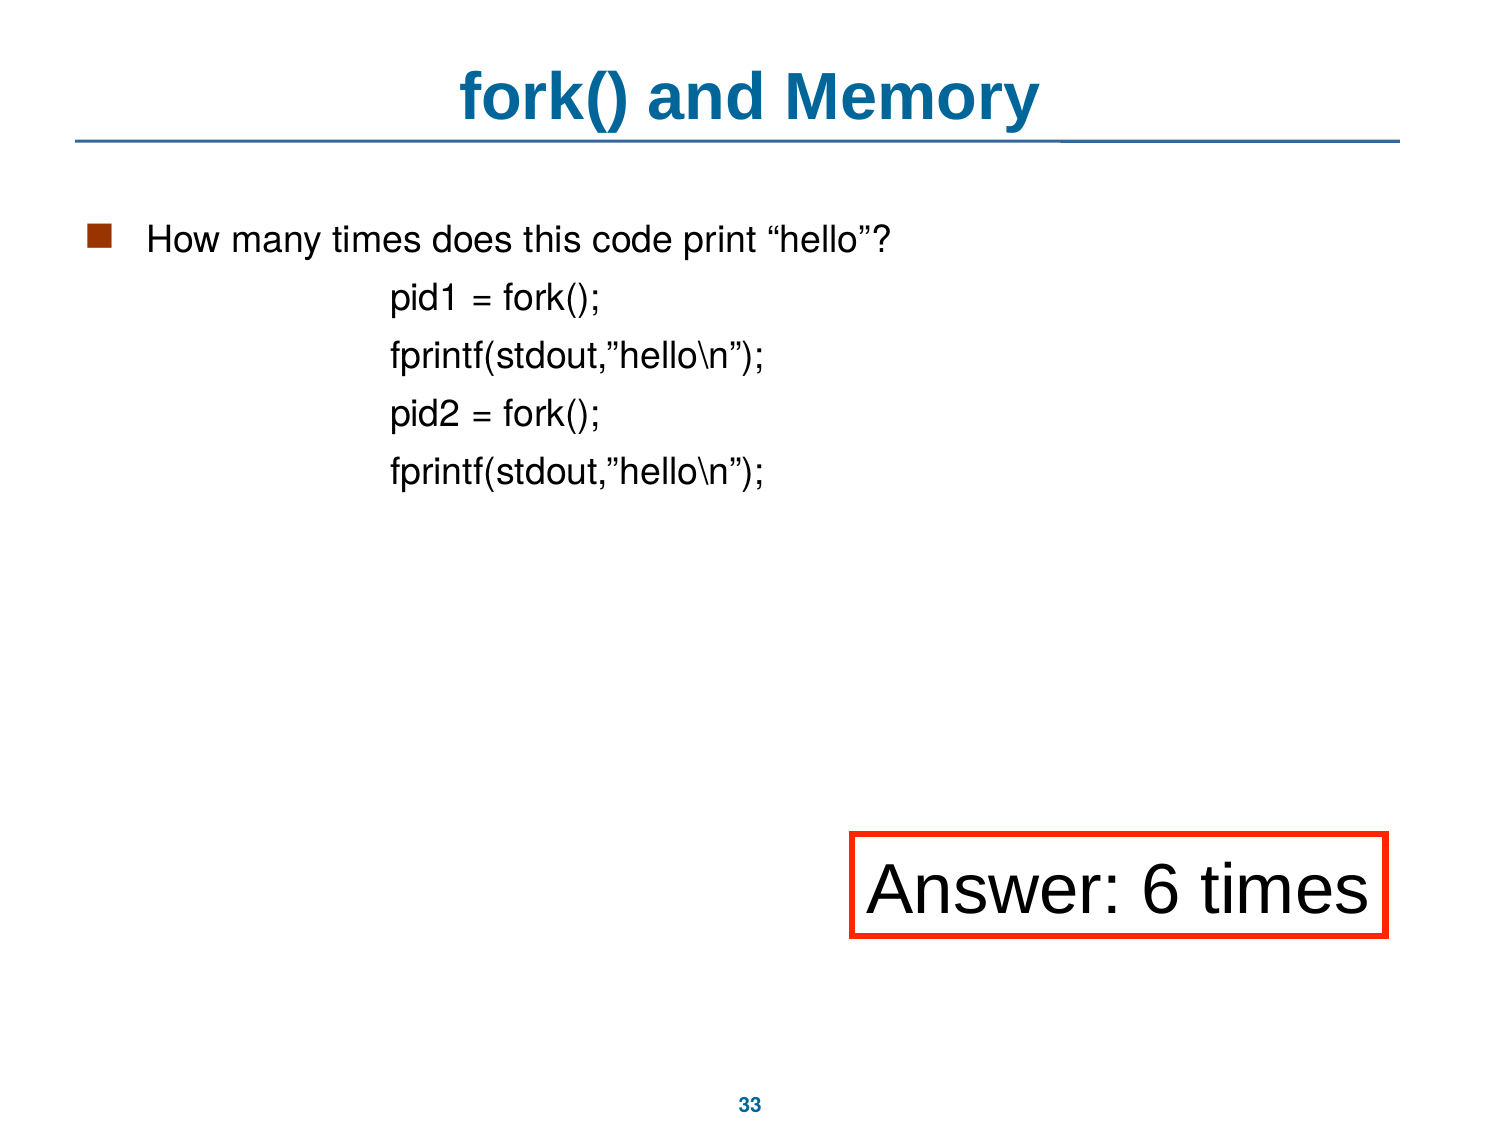

# fork() and Memory
How many times does this code print “hello”?
		pid1 = fork();
		fprintf(stdout,”hello\n”);
		pid2 = fork();
		fprintf(stdout,”hello\n”);

Answer: 6 times